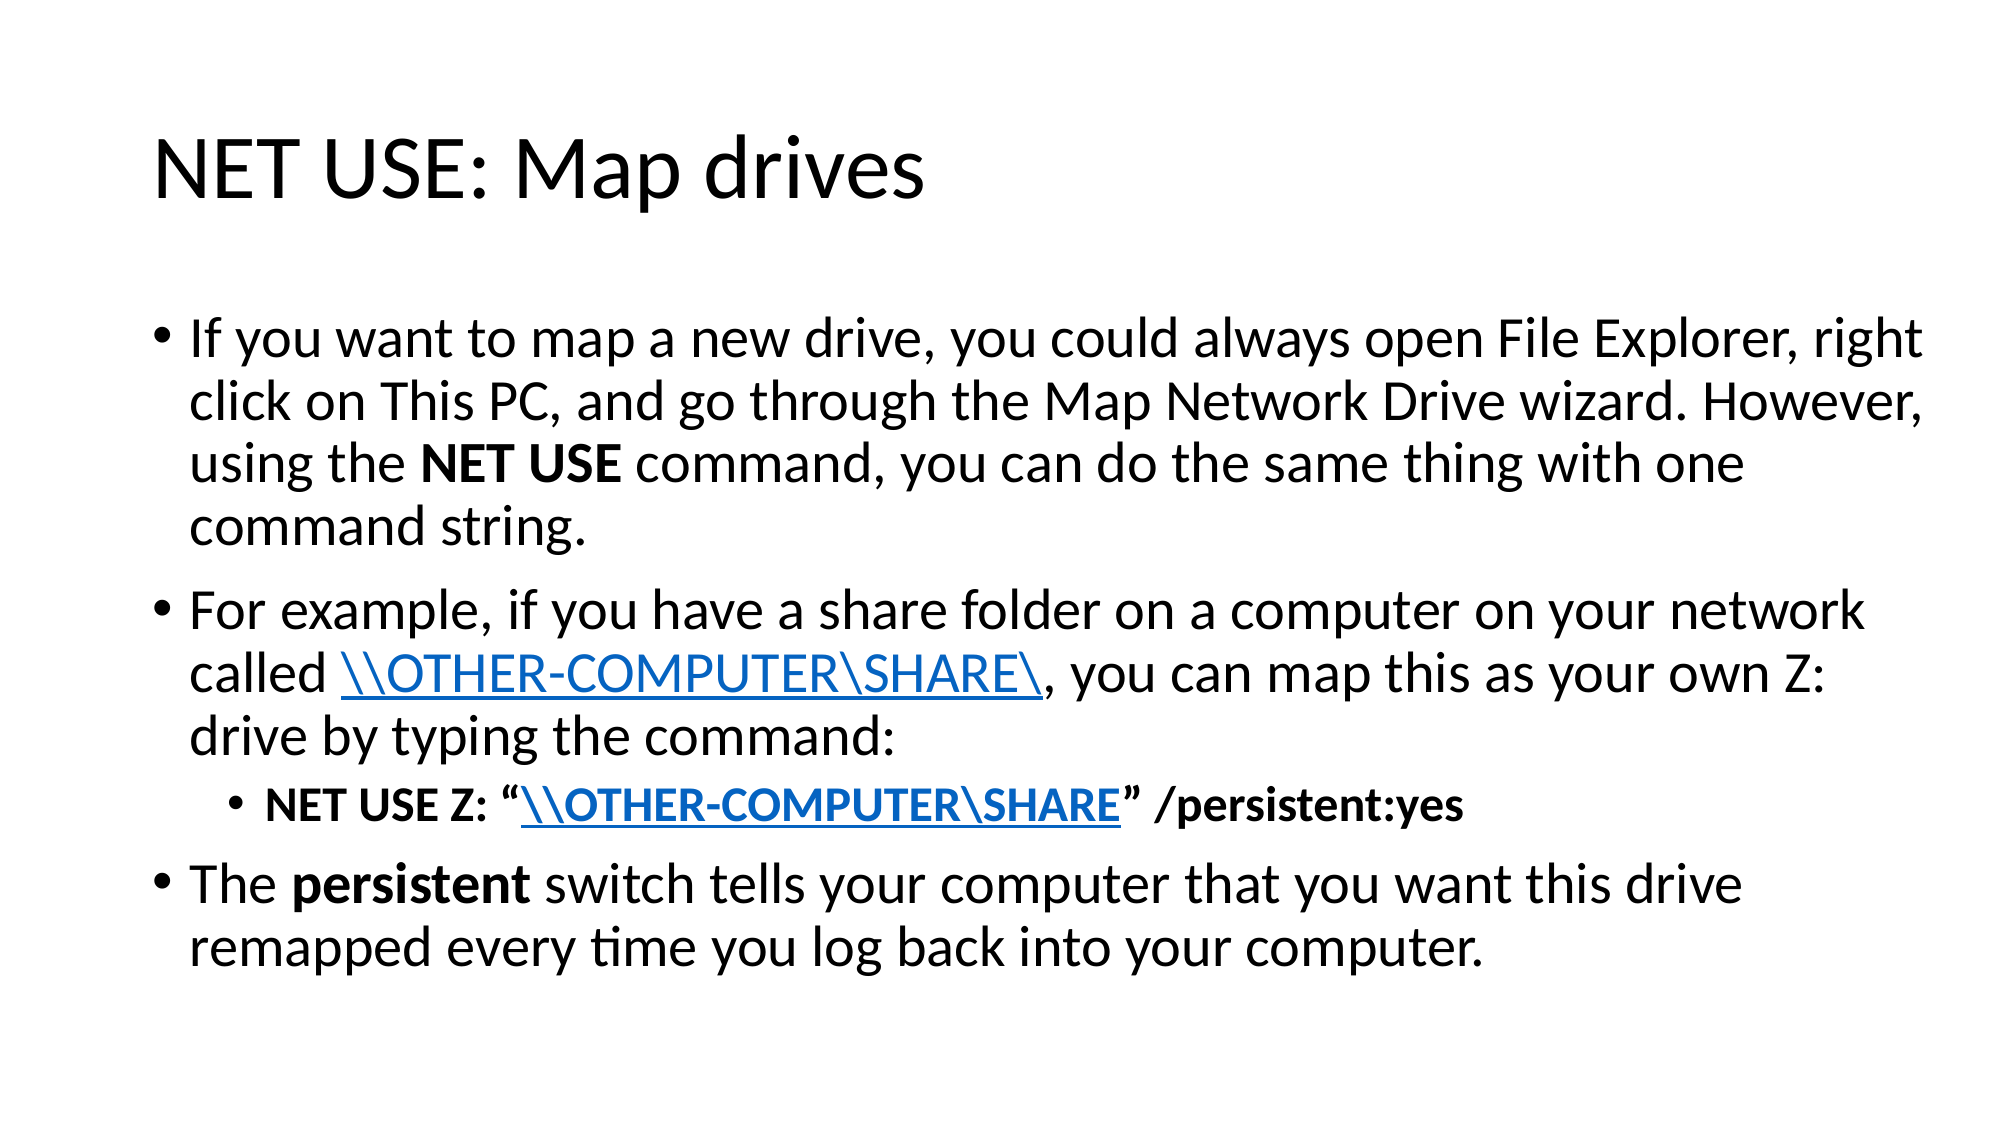

# NET USE: Map drives
If you want to map a new drive, you could always open File Explorer, right click on This PC, and go through the Map Network Drive wizard. However, using the NET USE command, you can do the same thing with one command string.
For example, if you have a share folder on a computer on your network called \\OTHER-COMPUTER\SHARE\, you can map this as your own Z: drive by typing the command:
NET USE Z: “\\OTHER-COMPUTER\SHARE” /persistent:yes
The persistent switch tells your computer that you want this drive remapped every time you log back into your computer.